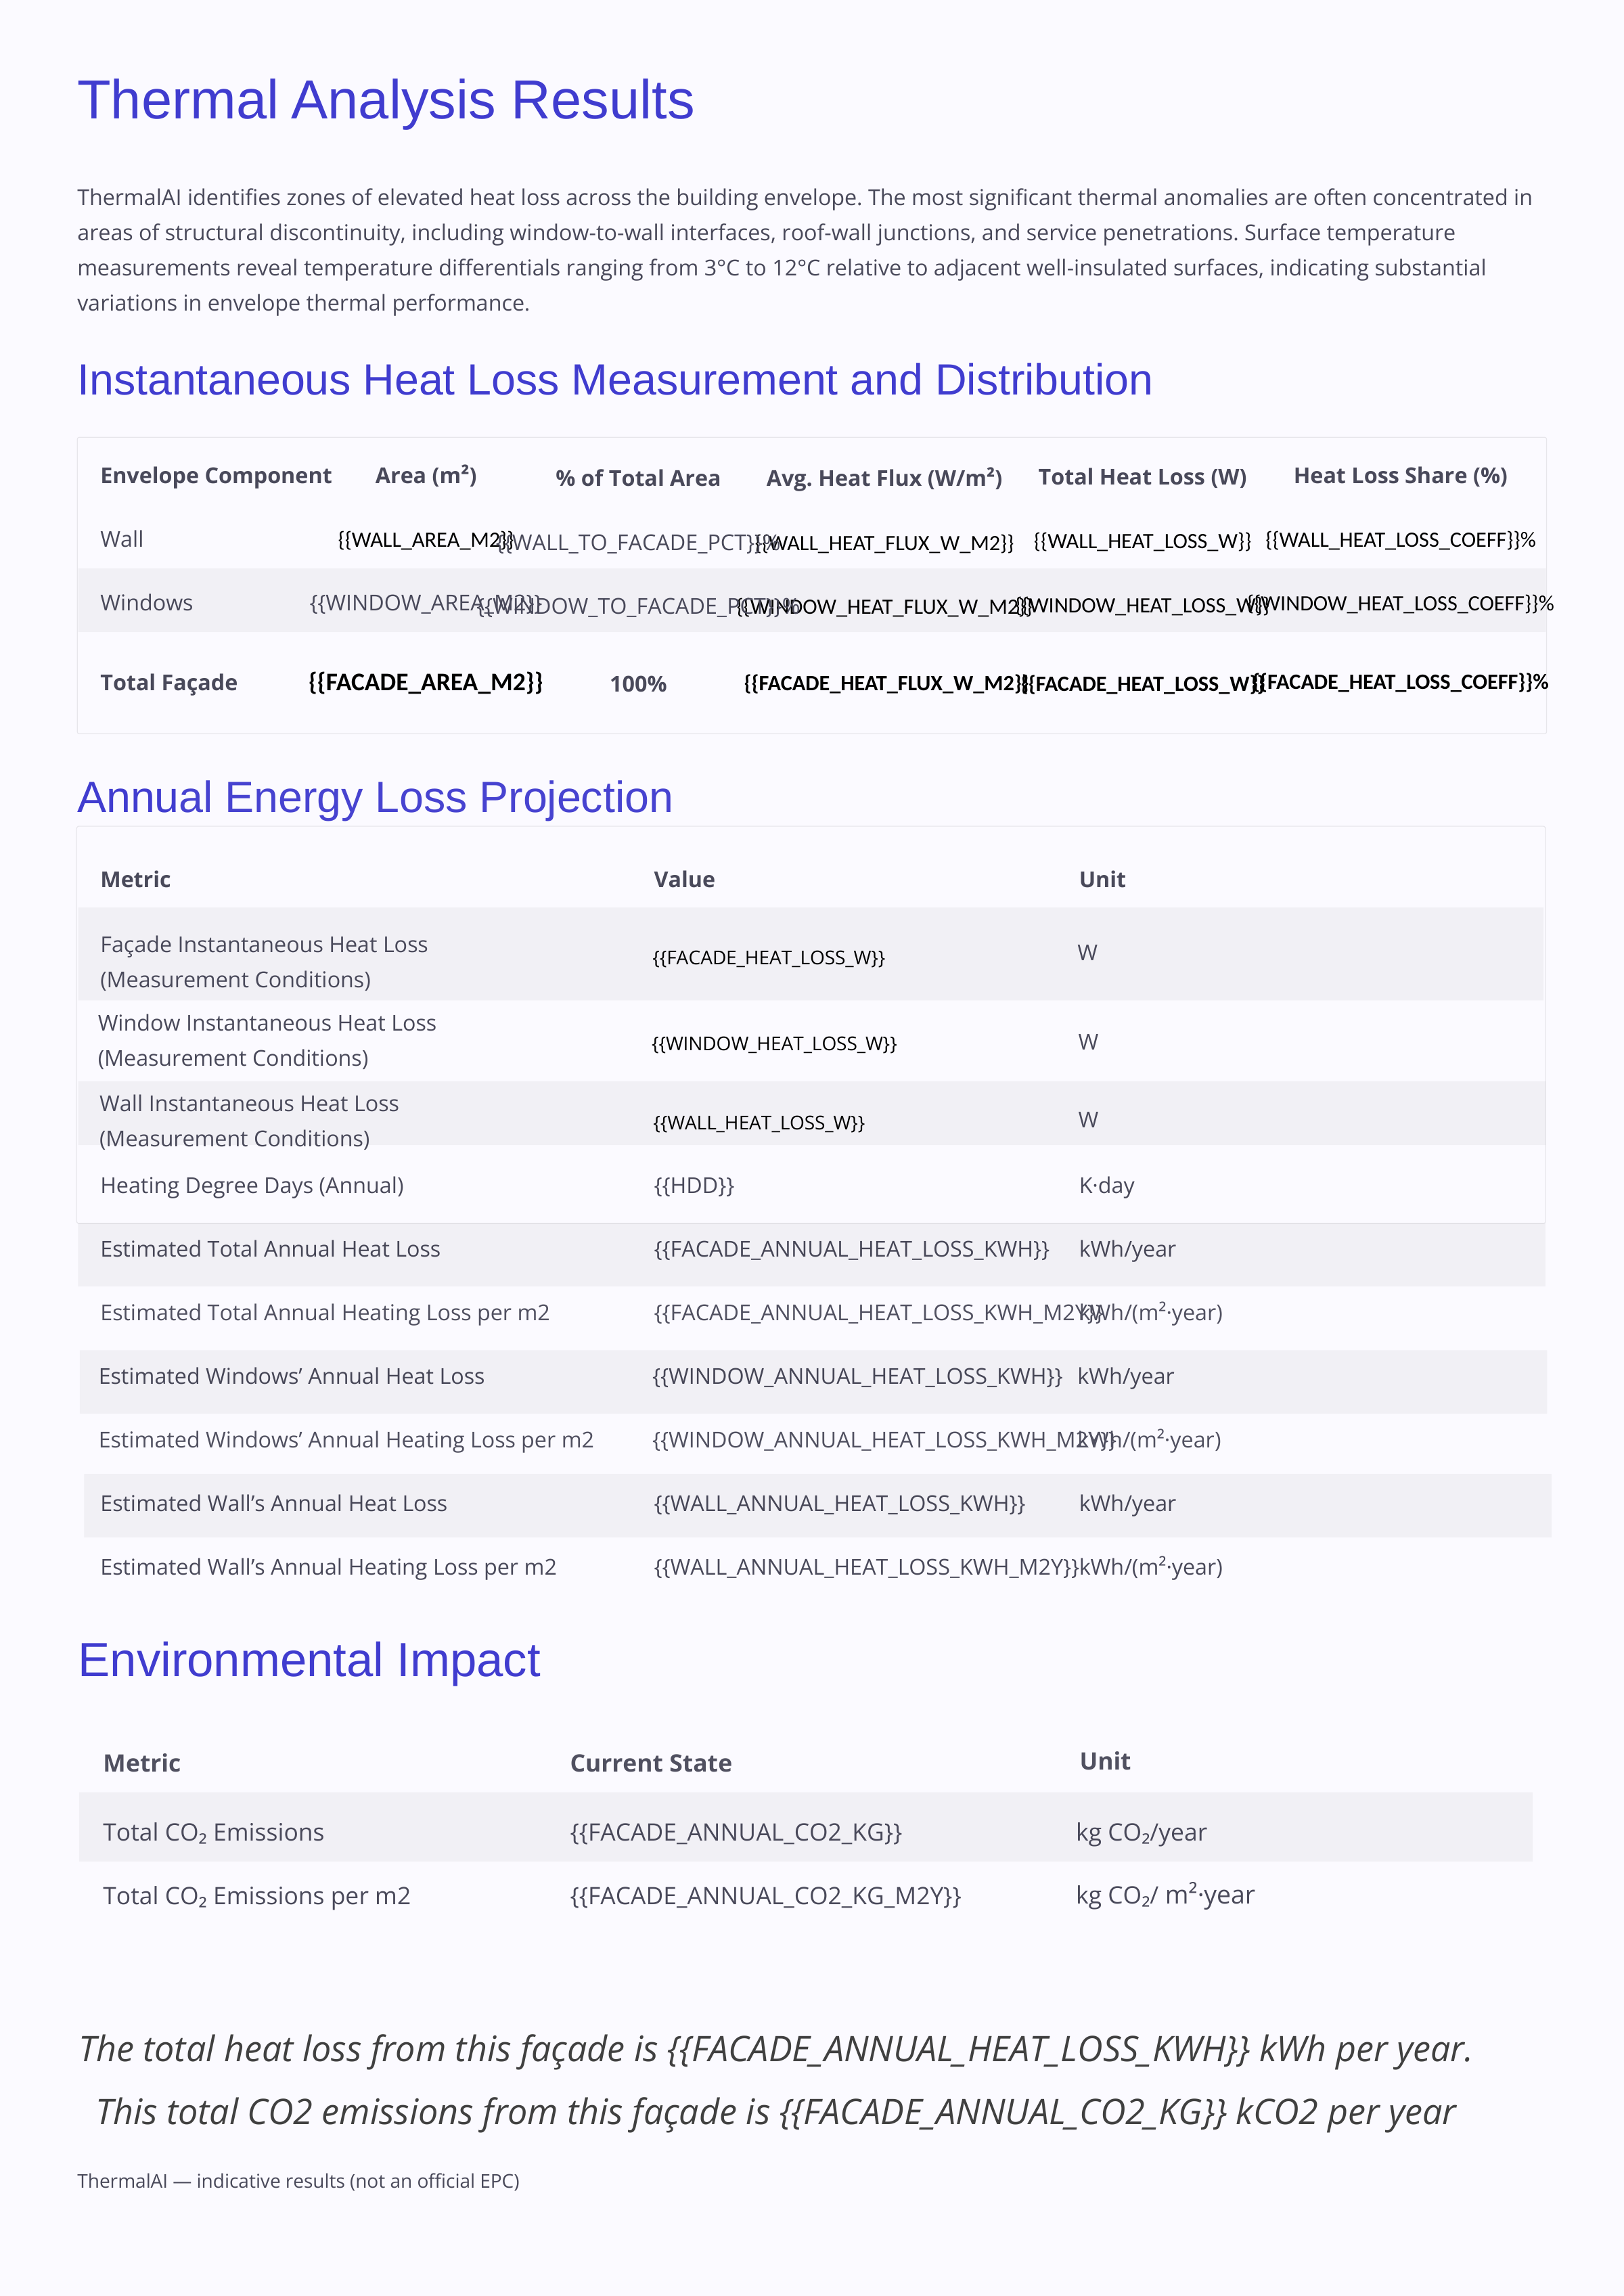

Thermal Analysis Results
ThermalAI identifies zones of elevated heat loss across the building envelope. The most significant thermal anomalies are often concentrated in areas of structural discontinuity, including window-to-wall interfaces, roof-wall junctions, and service penetrations. Surface temperature measurements reveal temperature differentials ranging from 3°C to 12°C relative to adjacent well-insulated surfaces, indicating substantial variations in envelope thermal performance.
Instantaneous Heat Loss Measurement and Distribution

Envelope Component
Area (m²)
Heat Loss Share (%)
Total Heat Loss (W)
% of Total Area
Avg. Heat Flux (W/m²)
Wall
{{WALL_AREA_M2}}
{{WALL_HEAT_LOSS_COEFF}}%
{{WALL_HEAT_LOSS_W}}
{{WALL_TO_FACADE_PCT}}%
{{WALL_HEAT_FLUX_W_M2}}

Windows
{{WINDOW_AREA_M2}}
{{WINDOW_HEAT_LOSS_COEFF}}%
{{WINDOW_HEAT_LOSS_W}}
{{WINDOW_TO_FACADE_PCT}}%
{{WINDOW_HEAT_FLUX_W_M2}}
{{FACADE_HEAT_LOSS_COEFF}}%

Total Façade
{{FACADE_HEAT_FLUX_W_M2}}

{{FACADE_HEAT_LOSS_W}}

{{FACADE_AREA_M2}}
100%
Annual Energy Loss Projection

Metric
Value
Unit

Façade Instantaneous Heat Loss (Measurement Conditions)
W
{{FACADE_HEAT_LOSS_W}}
Window Instantaneous Heat Loss (Measurement Conditions)
{{WINDOW_HEAT_LOSS_W}}
W

Wall Instantaneous Heat Loss (Measurement Conditions)

W
{{WALL_HEAT_LOSS_W}}

Heating Degree Days (Annual)
{{HDD}}
K·day

Estimated Total Annual Heat Loss
{{FACADE_ANNUAL_HEAT_LOSS_KWH}}
kWh/year

Estimated Total Annual Heating Loss per m2
{{FACADE_ANNUAL_HEAT_LOSS_KWH_M2Y}}
kWh/(m²·year)

Estimated Windows’ Annual Heat Loss
{{WINDOW_ANNUAL_HEAT_LOSS_KWH}}
kWh/year
Estimated Windows’ Annual Heating Loss per m2
{{WINDOW_ANNUAL_HEAT_LOSS_KWH_M2Y}}
kWh/(m²·year)

Estimated Wall’s Annual Heat Loss
{{WALL_ANNUAL_HEAT_LOSS_KWH}}
kWh/year
Estimated Wall’s Annual Heating Loss per m2
{{WALL_ANNUAL_HEAT_LOSS_KWH_M2Y}}
kWh/(m²·year)
Environmental Impact

Metric
Current State
Unit

kg CO₂/year
Total CO₂ Emissions
{{FACADE_ANNUAL_CO2_KG}}
kg CO₂/ m²·year
Total CO₂ Emissions per m2
{{FACADE_ANNUAL_CO2_KG_M2Y}}
The total heat loss from this façade is {{FACADE_ANNUAL_HEAT_LOSS_KWH}} kWh per year.
This total CO2 emissions from this façade is {{FACADE_ANNUAL_CO2_KG}} kCO2 per year
ThermalAI — indicative results (not an official EPC)